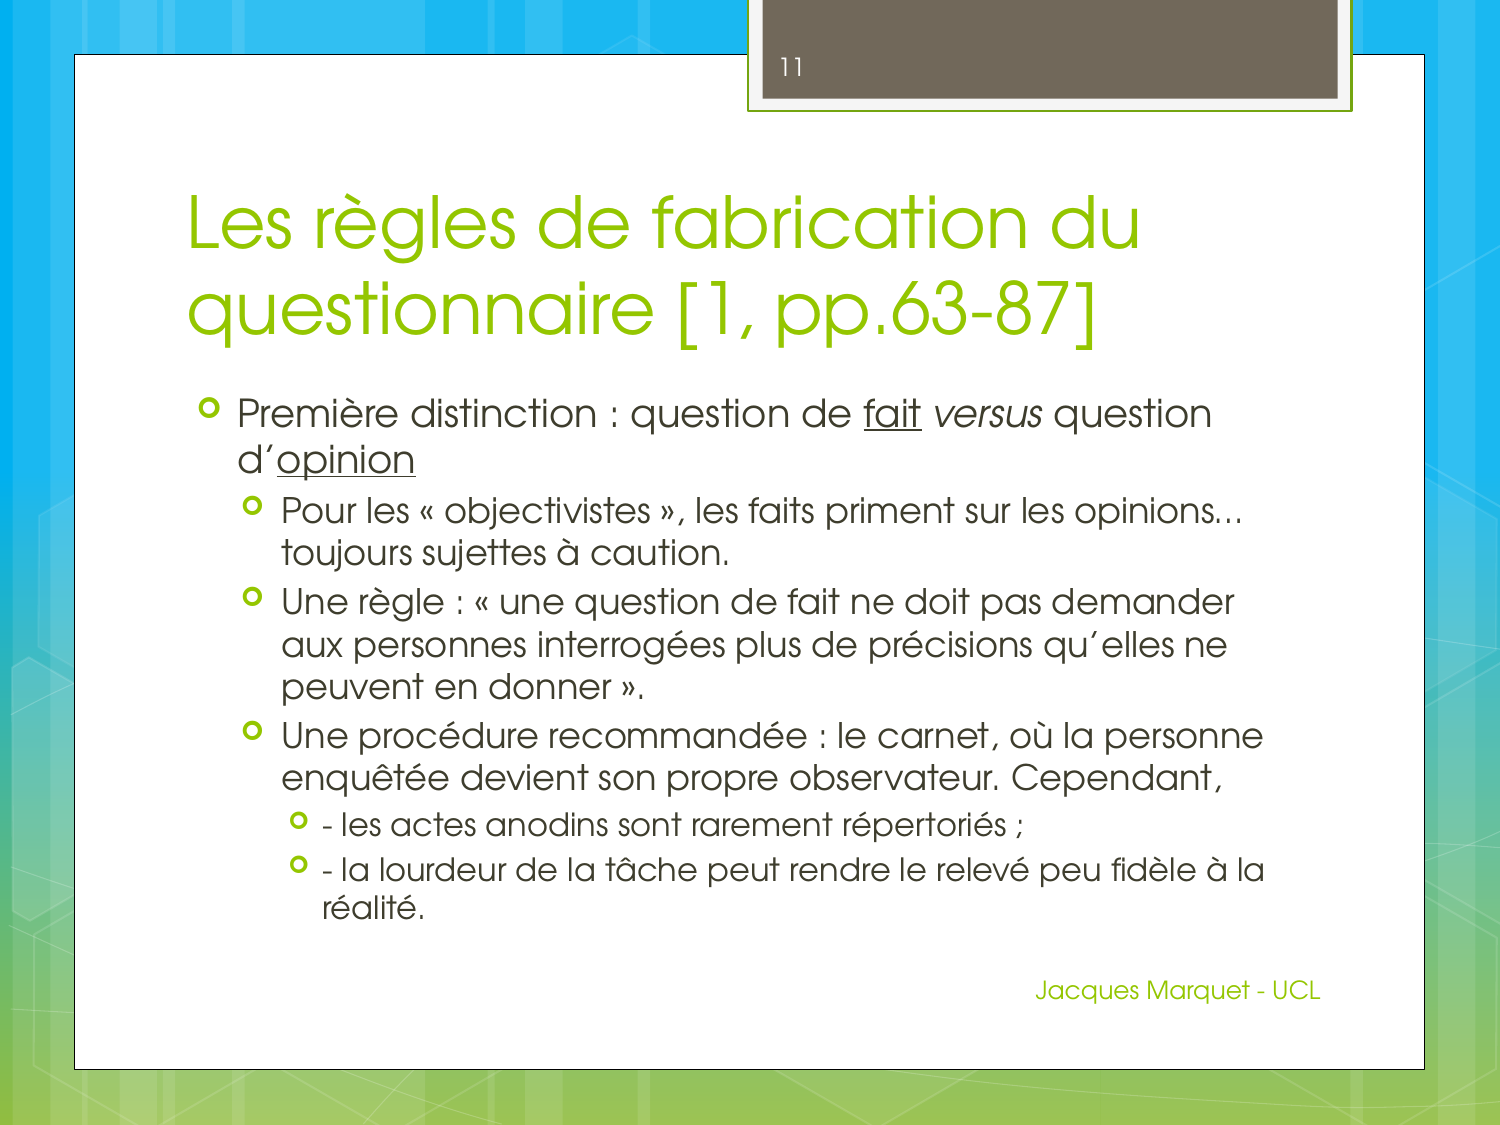

11
# Les règles de fabrication du questionnaire [1, pp.63-87]
Première distinction : question de fait versus question d’opinion
Pour les « objectivistes », les faits priment sur les opinions… toujours sujettes à caution.
Une règle : « une question de fait ne doit pas demander aux personnes interrogées plus de précisions qu’elles ne peuvent en donner ».
Une procédure recommandée : le carnet, où la personne enquêtée devient son propre observateur. Cependant,
- les actes anodins sont rarement répertoriés ;
- la lourdeur de la tâche peut rendre le relevé peu fidèle à la réalité.

Jacques Marquet - UCL